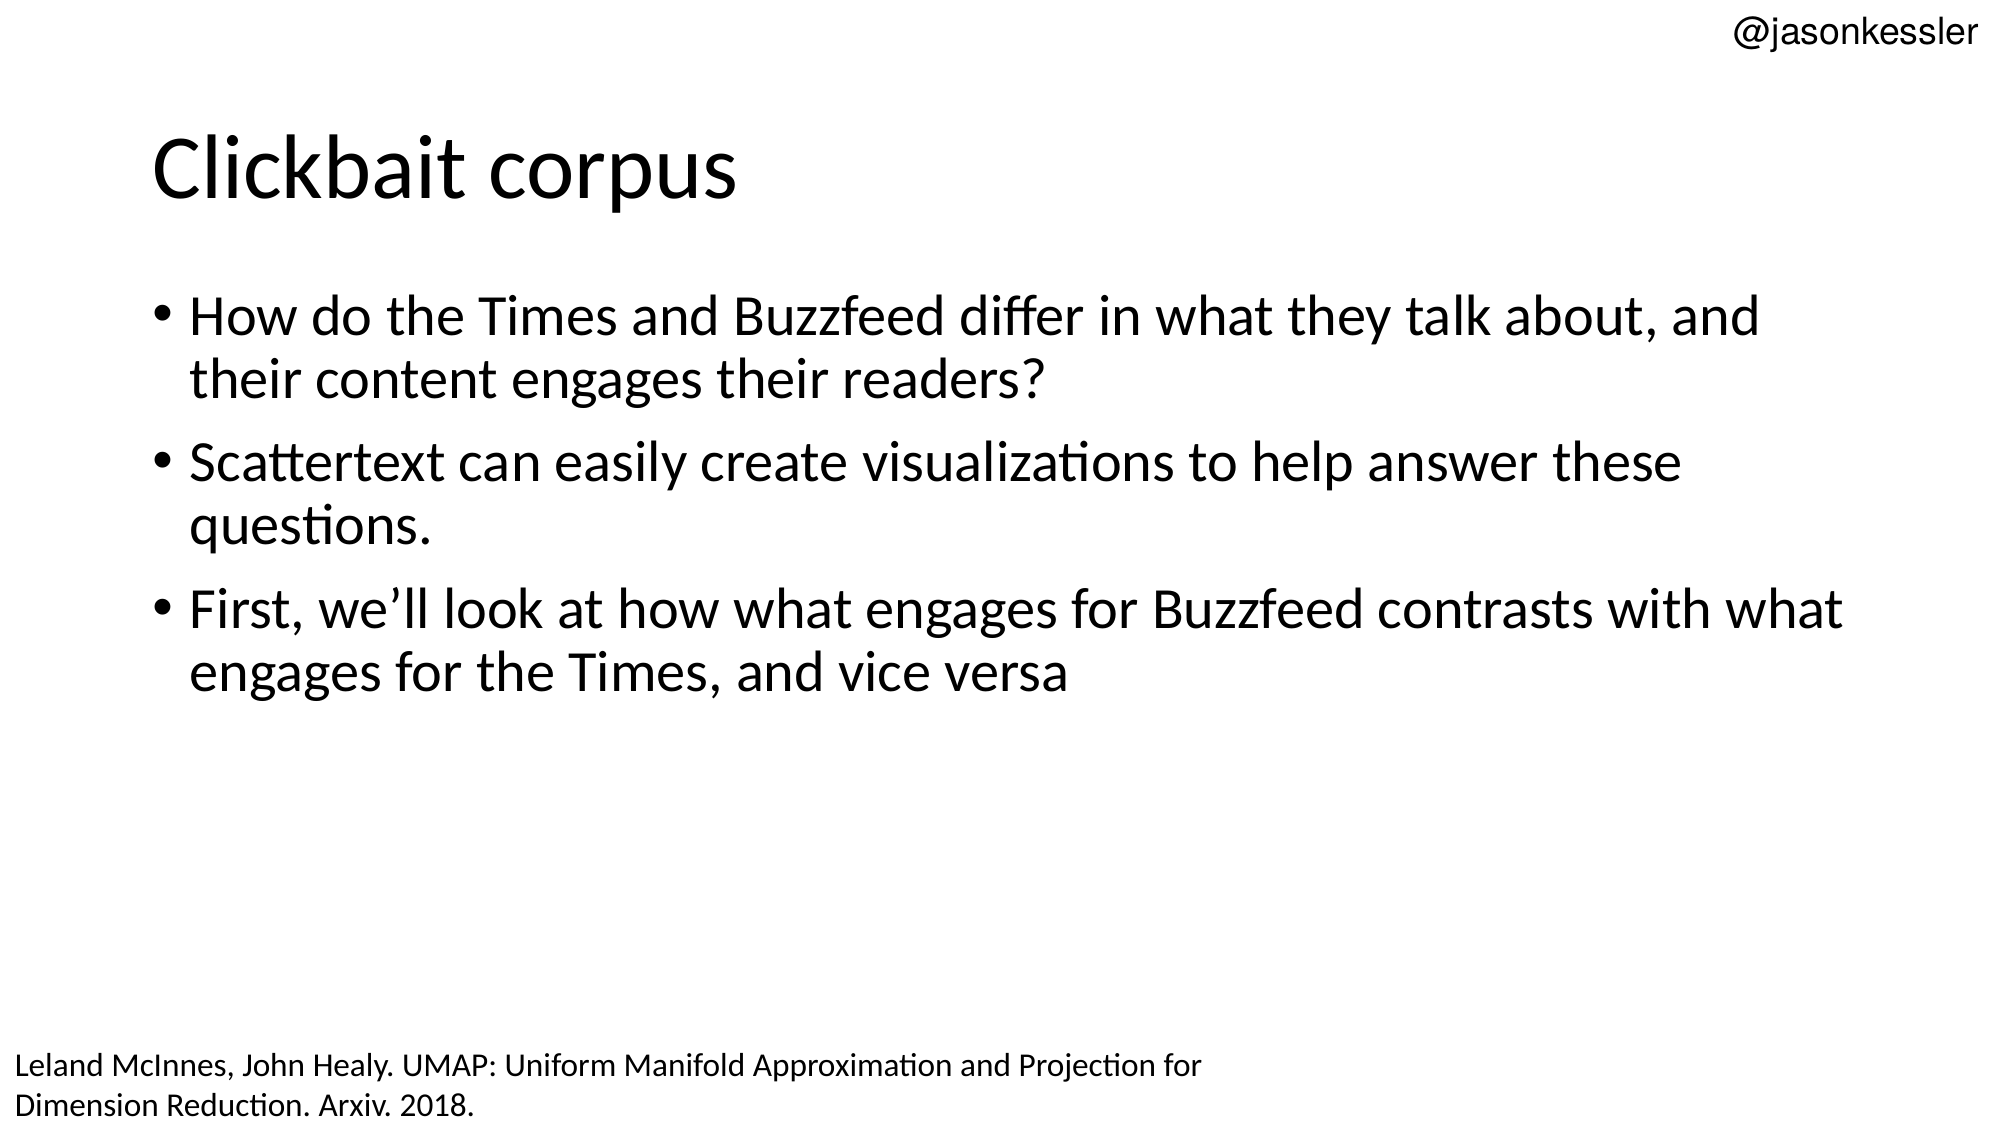

@jasonkessler
# Clickbait corpus
How do the Times and Buzzfeed differ in what they talk about, and their content engages their readers?
Scattertext can easily create visualizations to help answer these questions.
First, we’ll look at how what engages for Buzzfeed contrasts with what engages for the Times, and vice versa
Leland McInnes, John Healy. UMAP: Uniform Manifold Approximation and Projection for Dimension Reduction. Arxiv. 2018.